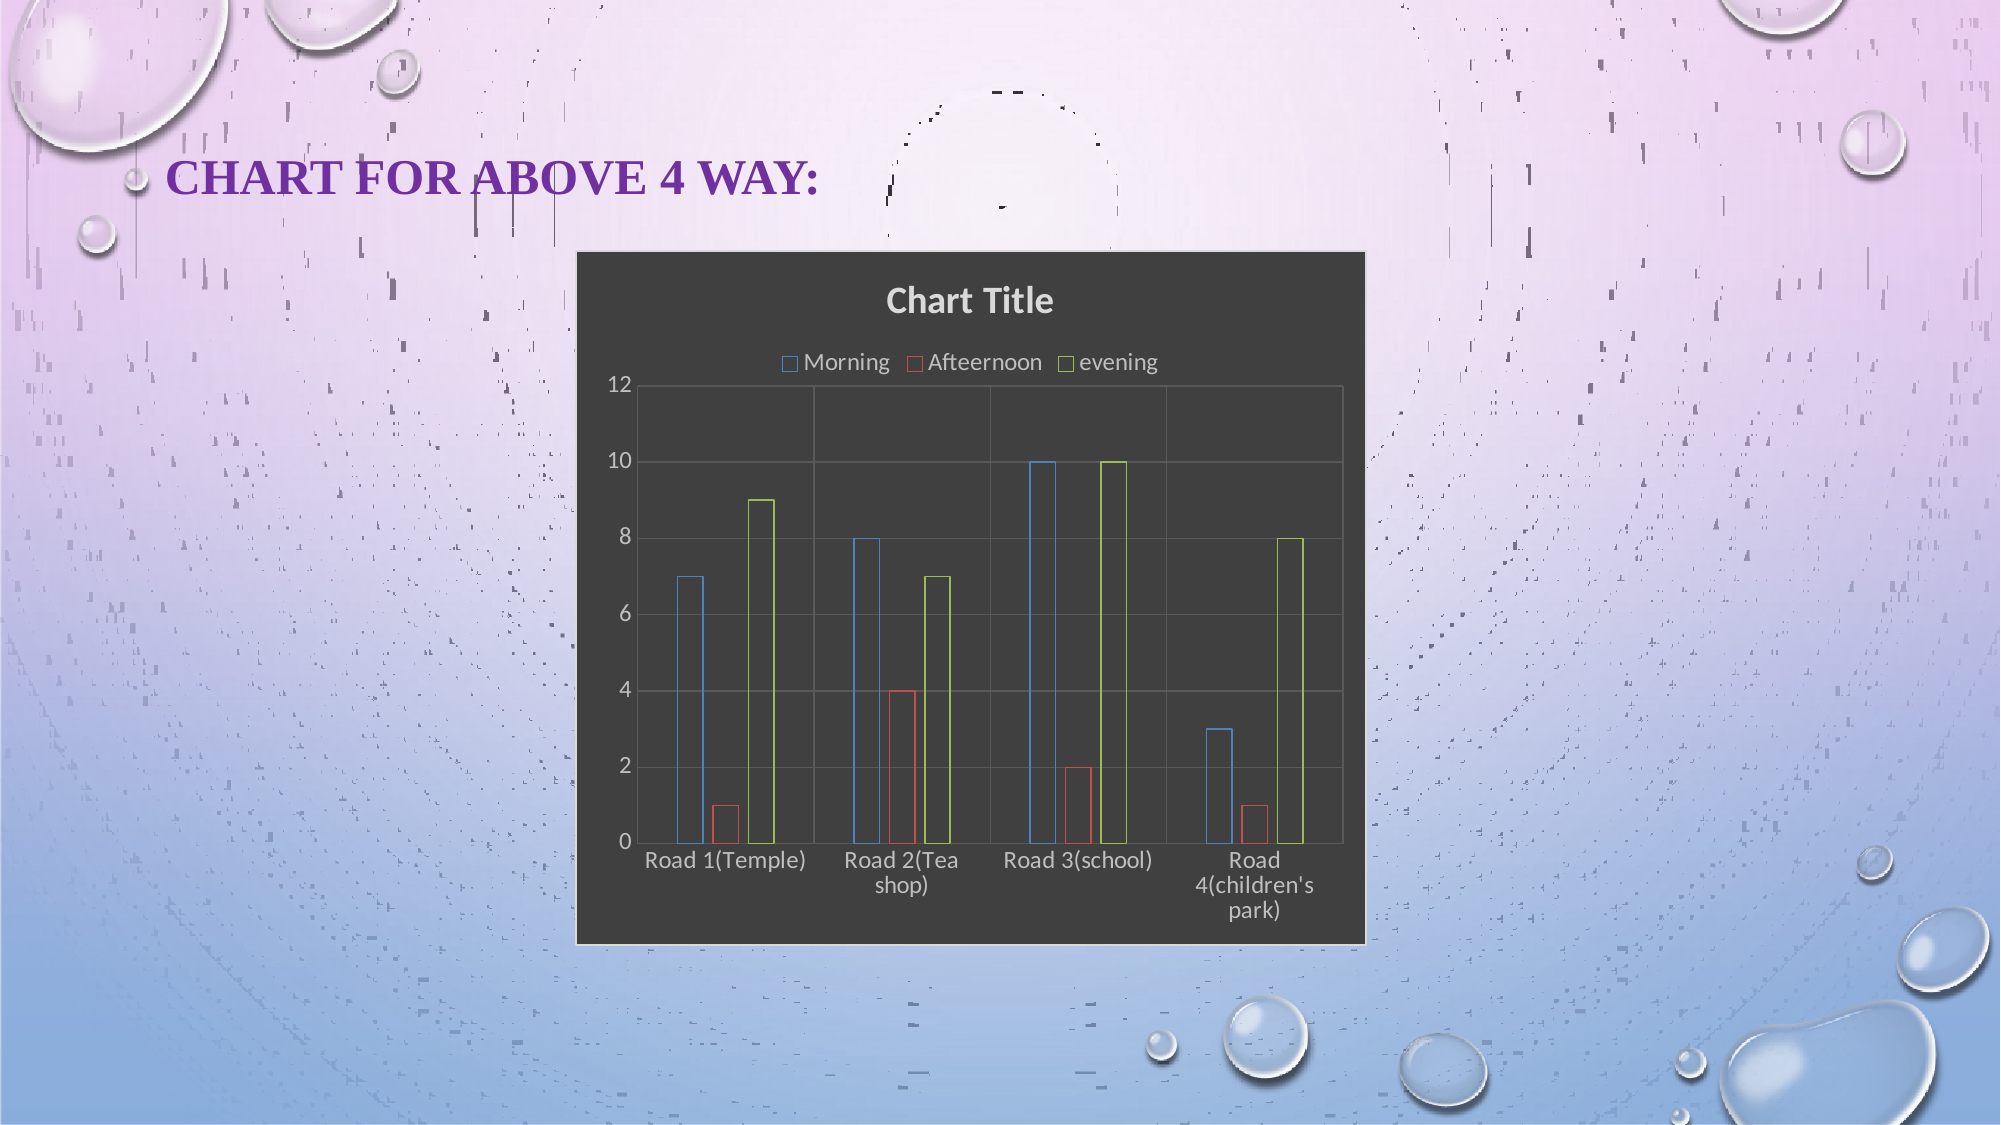

CHART FOR ABOVE 4 WAY:

### Chart:

| Category | Morning | Afteernoon | evening |
|---|---|---|---|
| Road 1(Temple) | 7.0 | 1.0 | 9.0 |
| Road 2(Tea shop) | 8.0 | 4.0 | 7.0 |
| Road 3(school) | 10.0 | 2.0 | 10.0 |
| Road 4(children's park) | 3.0 | 1.0 | 8.0 |